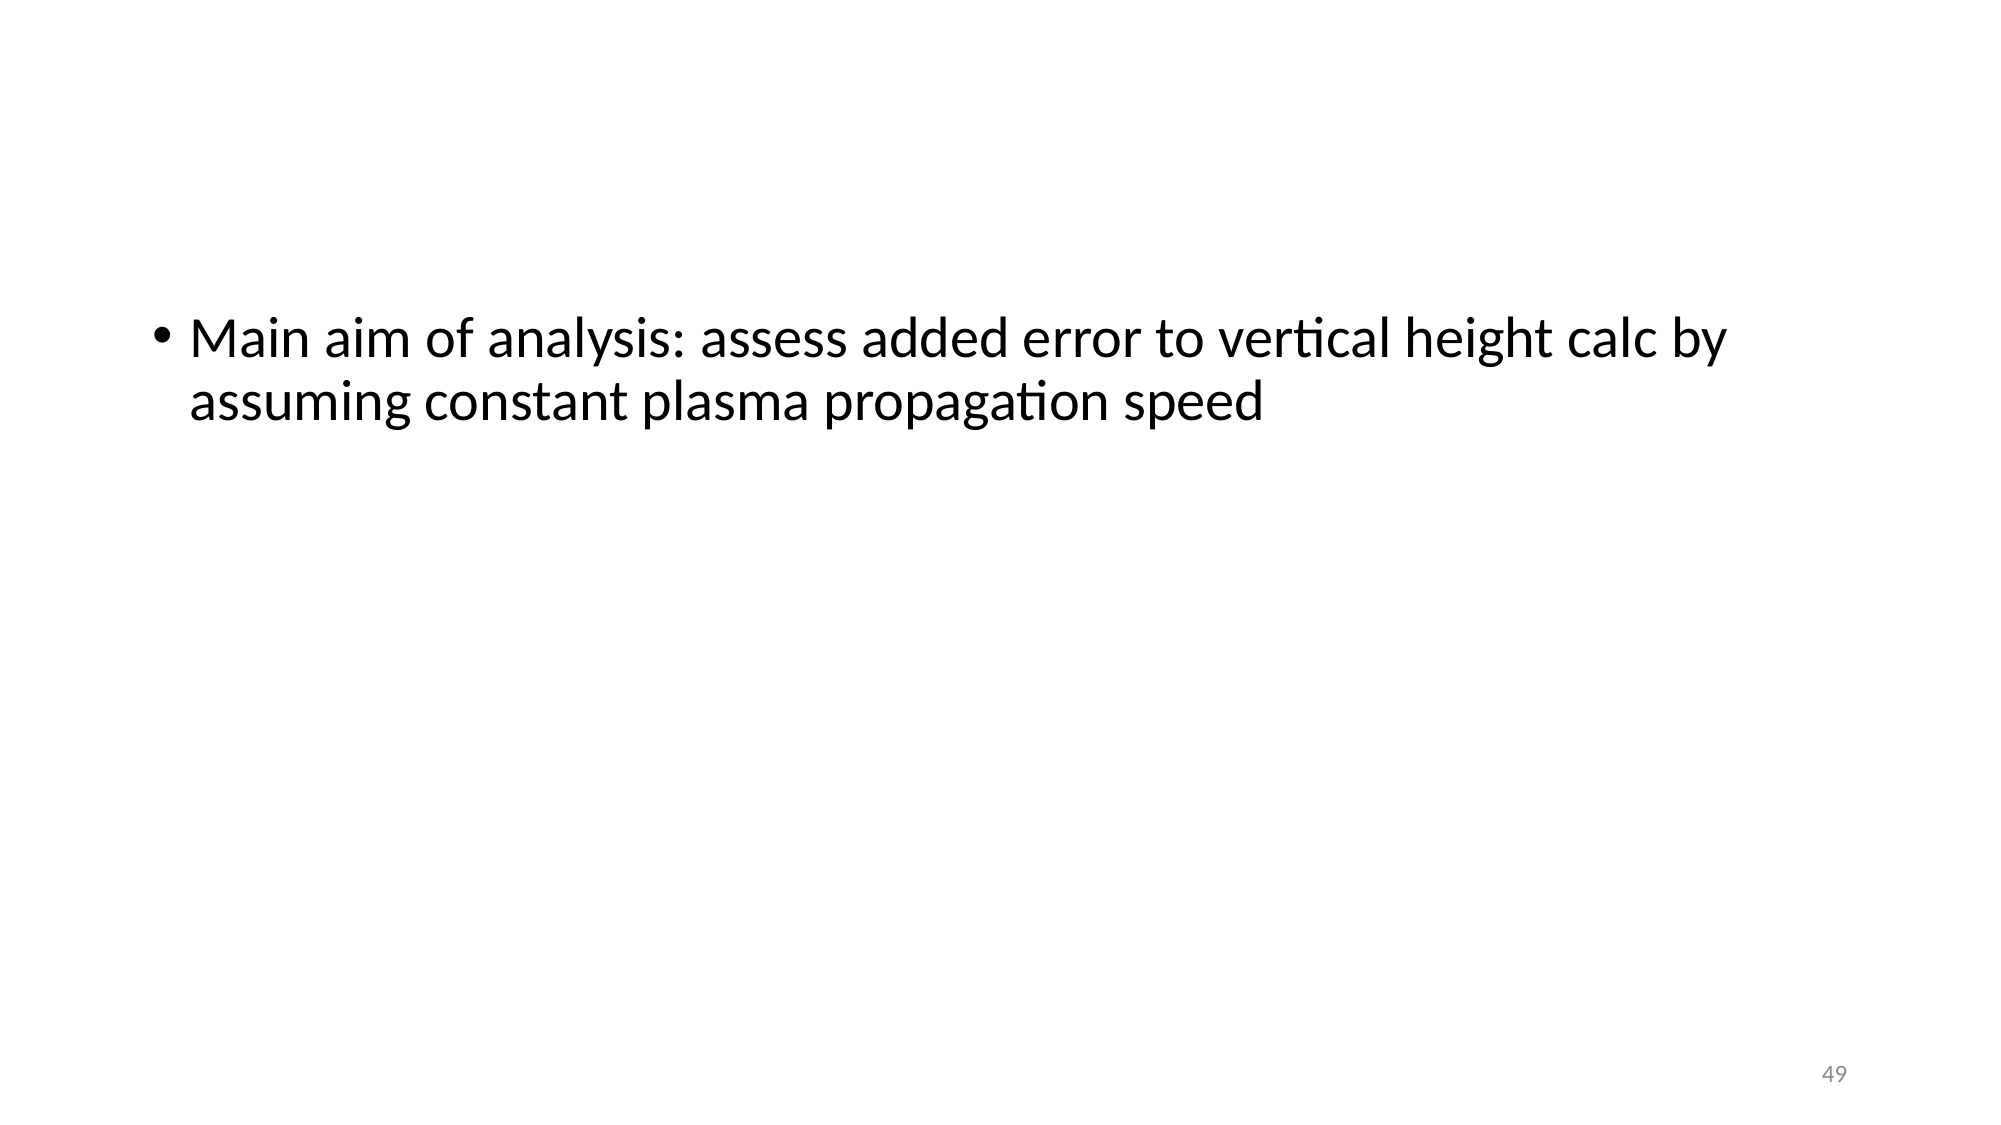

#
Main aim of analysis: assess added error to vertical height calc by assuming constant plasma propagation speed
49